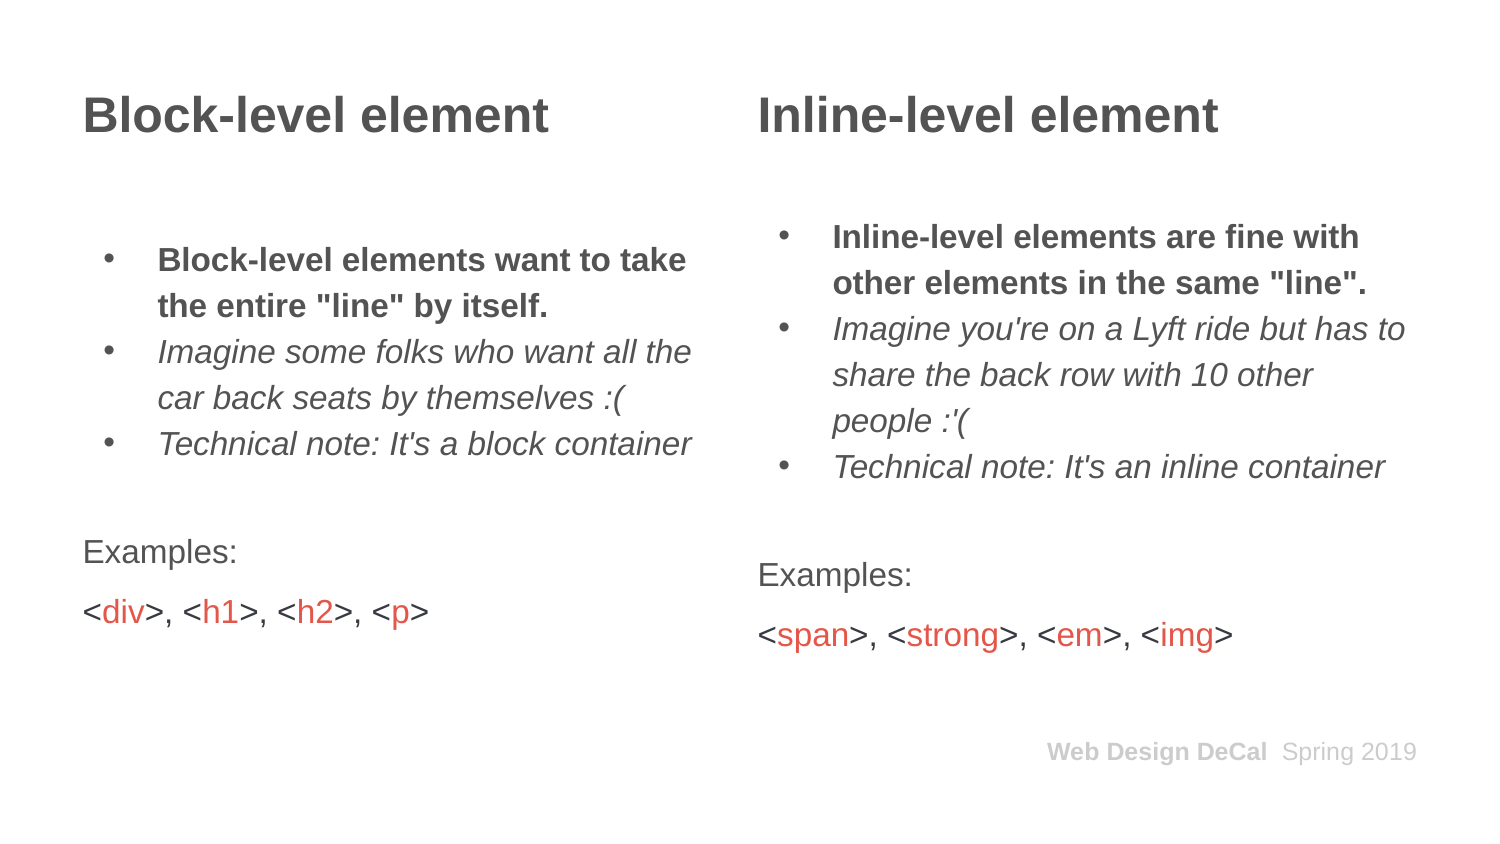

# Block-level element
Inline-level element
Block-level elements want to take the entire "line" by itself.
Imagine some folks who want all the car back seats by themselves :(
Technical note: It's a block container

Examples:
<div>, <h1>, <h2>, <p>
Inline-level elements are fine with other elements in the same "line".
Imagine you're on a Lyft ride but has to share the back row with 10 other people :'(
Technical note: It's an inline container

Examples:
<span>, <strong>, <em>, <img>